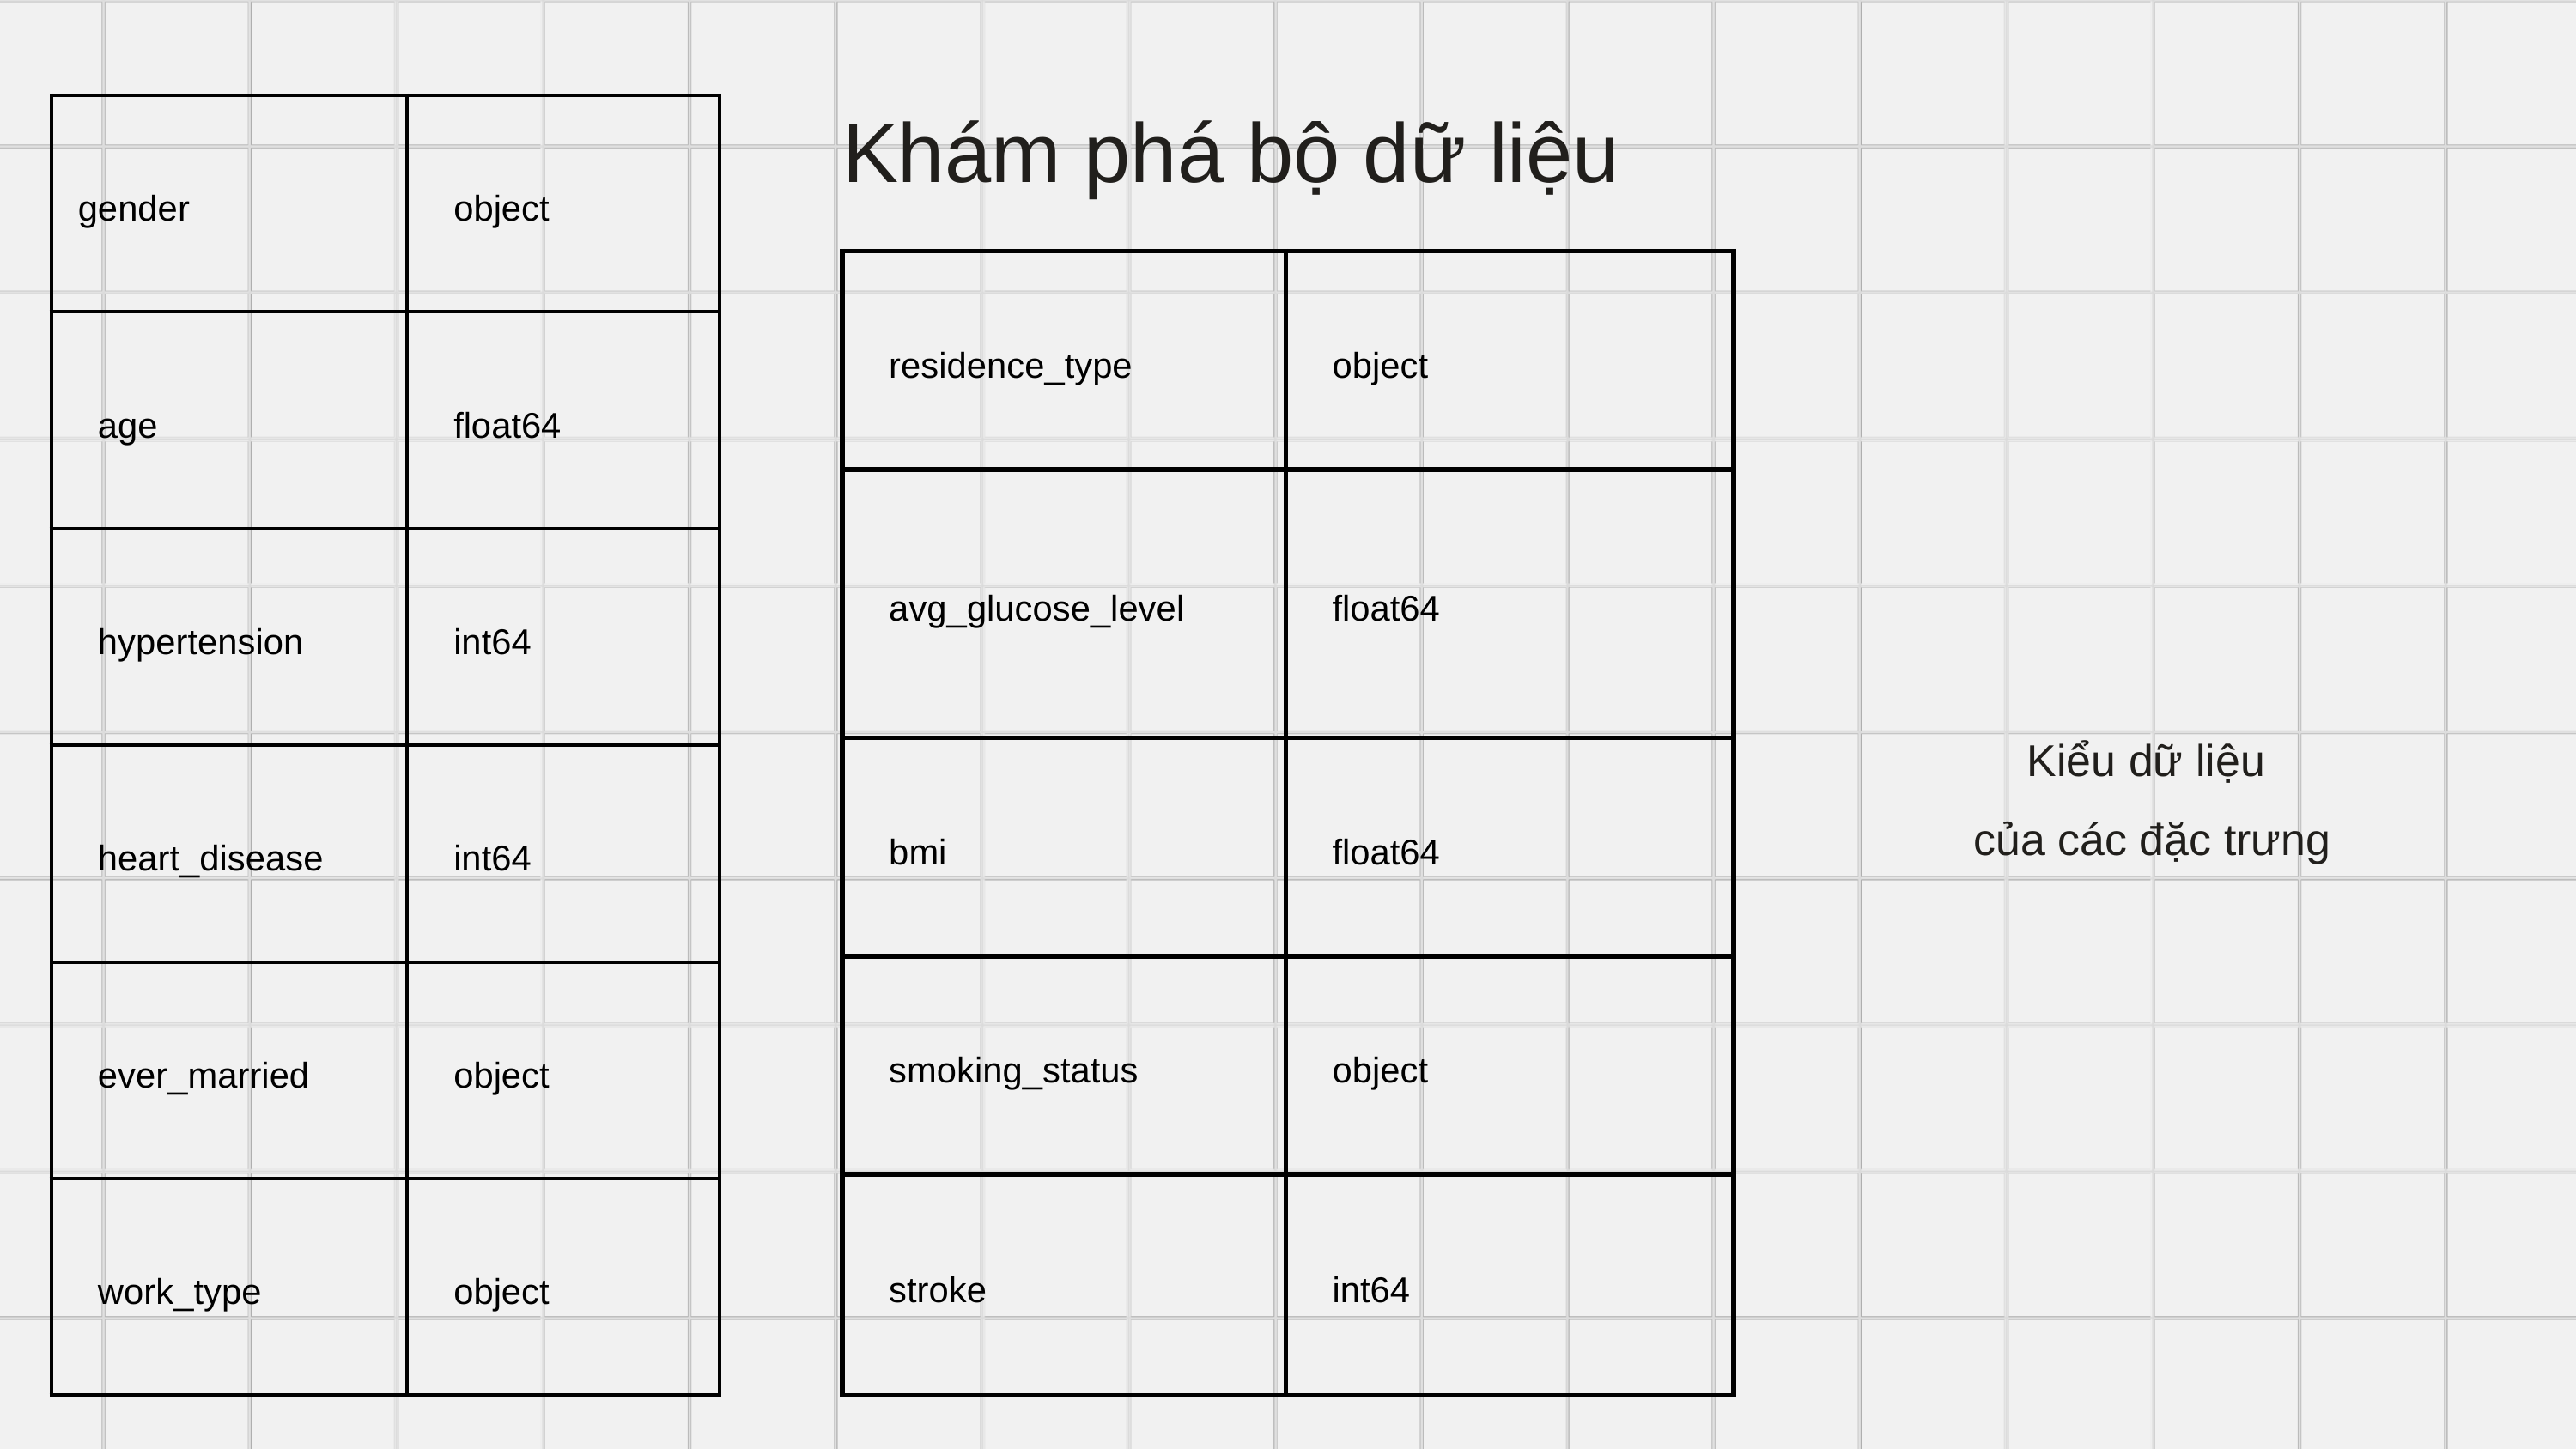

Khám phá bộ dữ liệu
| gender | object |
| --- | --- |
| age | float64 |
| hypertension | int64 |
| heart\_disease | int64 |
| ever\_married | object |
| work\_type | object |
| residence\_type | object |
| --- | --- |
| avg\_glucose\_level | float64 |
| bmi | float64 |
| smoking\_status | object |
| stroke | int64 |
Kiểu dữ liệu
của các đặc trưng